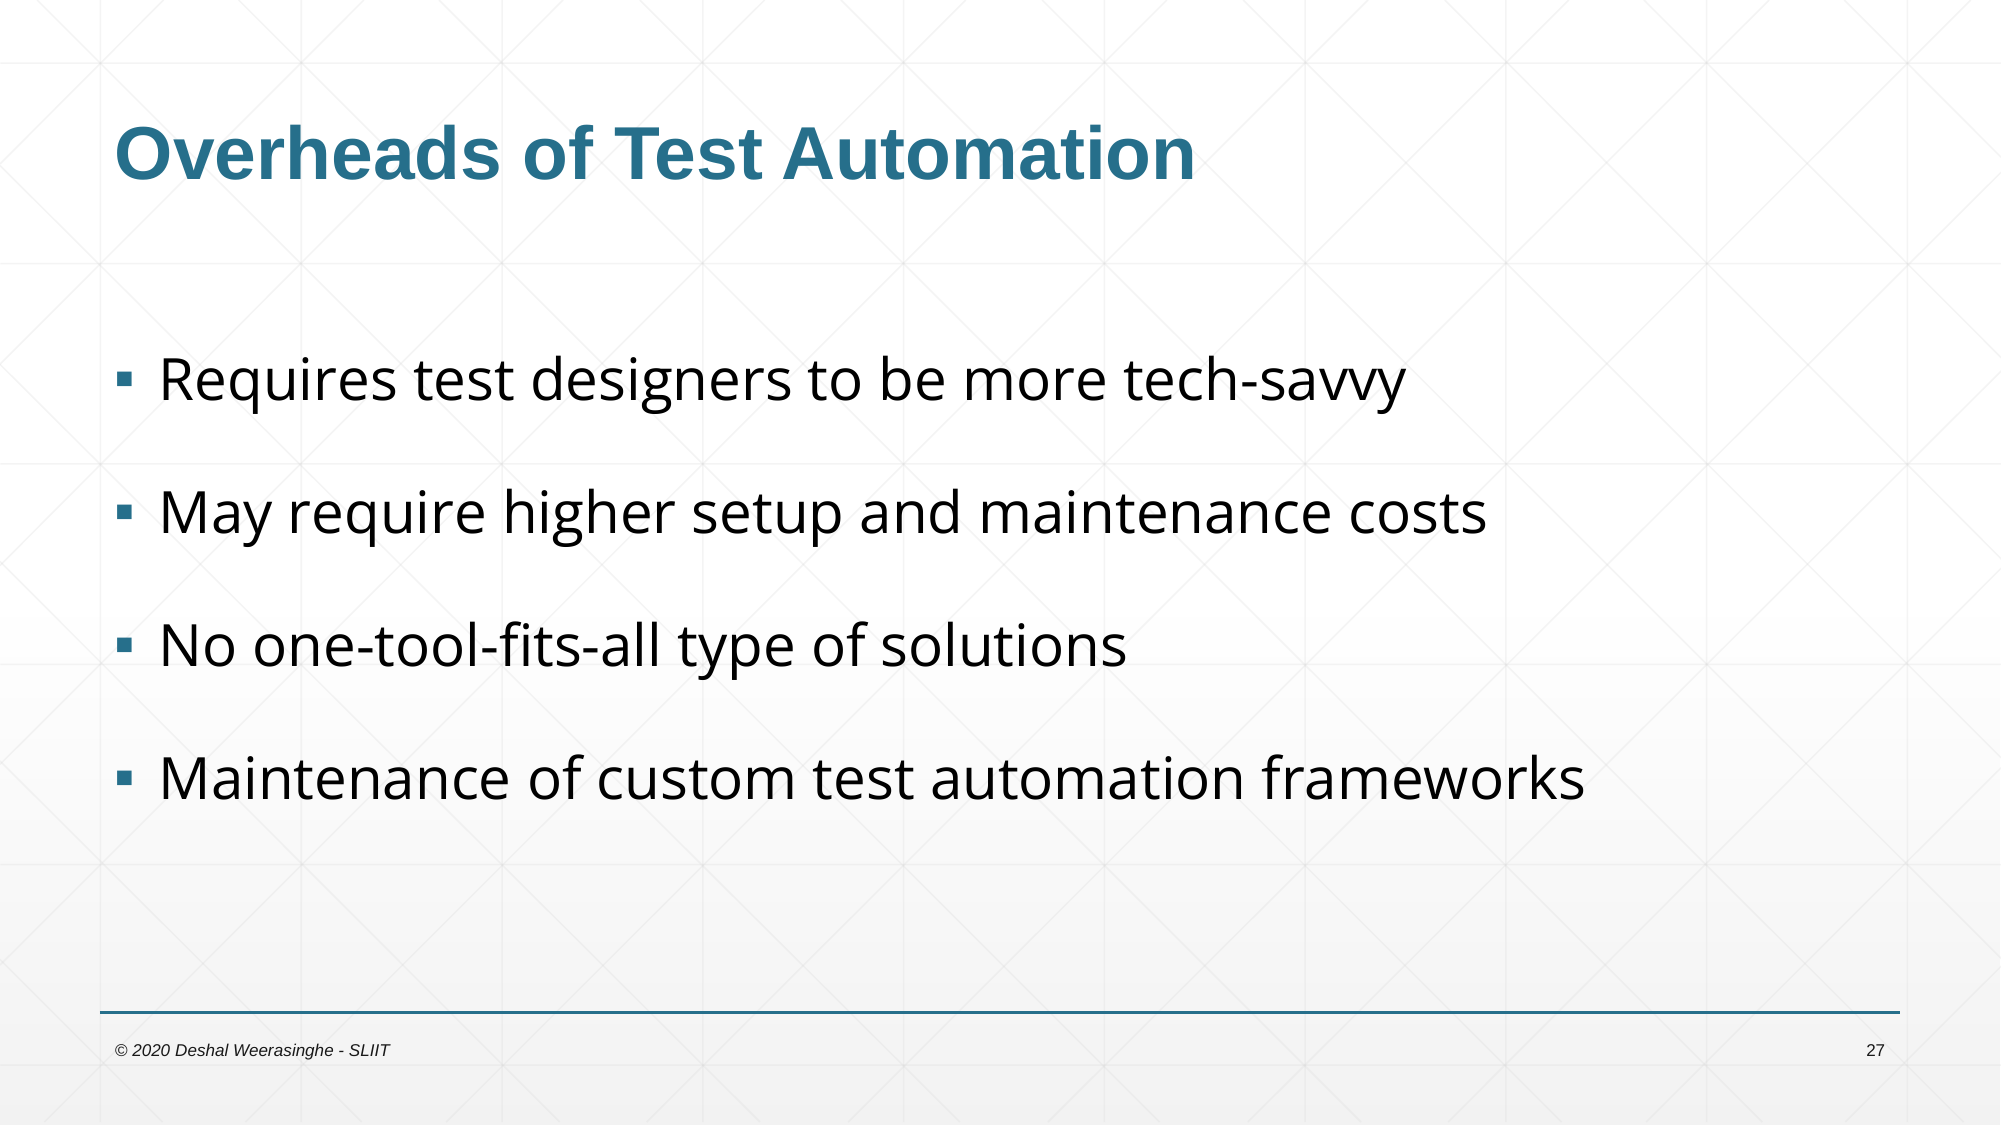

# Overheads of Test Automation
Requires test designers to be more tech-savvy
May require higher setup and maintenance costs
No one-tool-fits-all type of solutions
Maintenance of custom test automation frameworks

© 2020 Deshal Weerasinghe - SLIIT
27